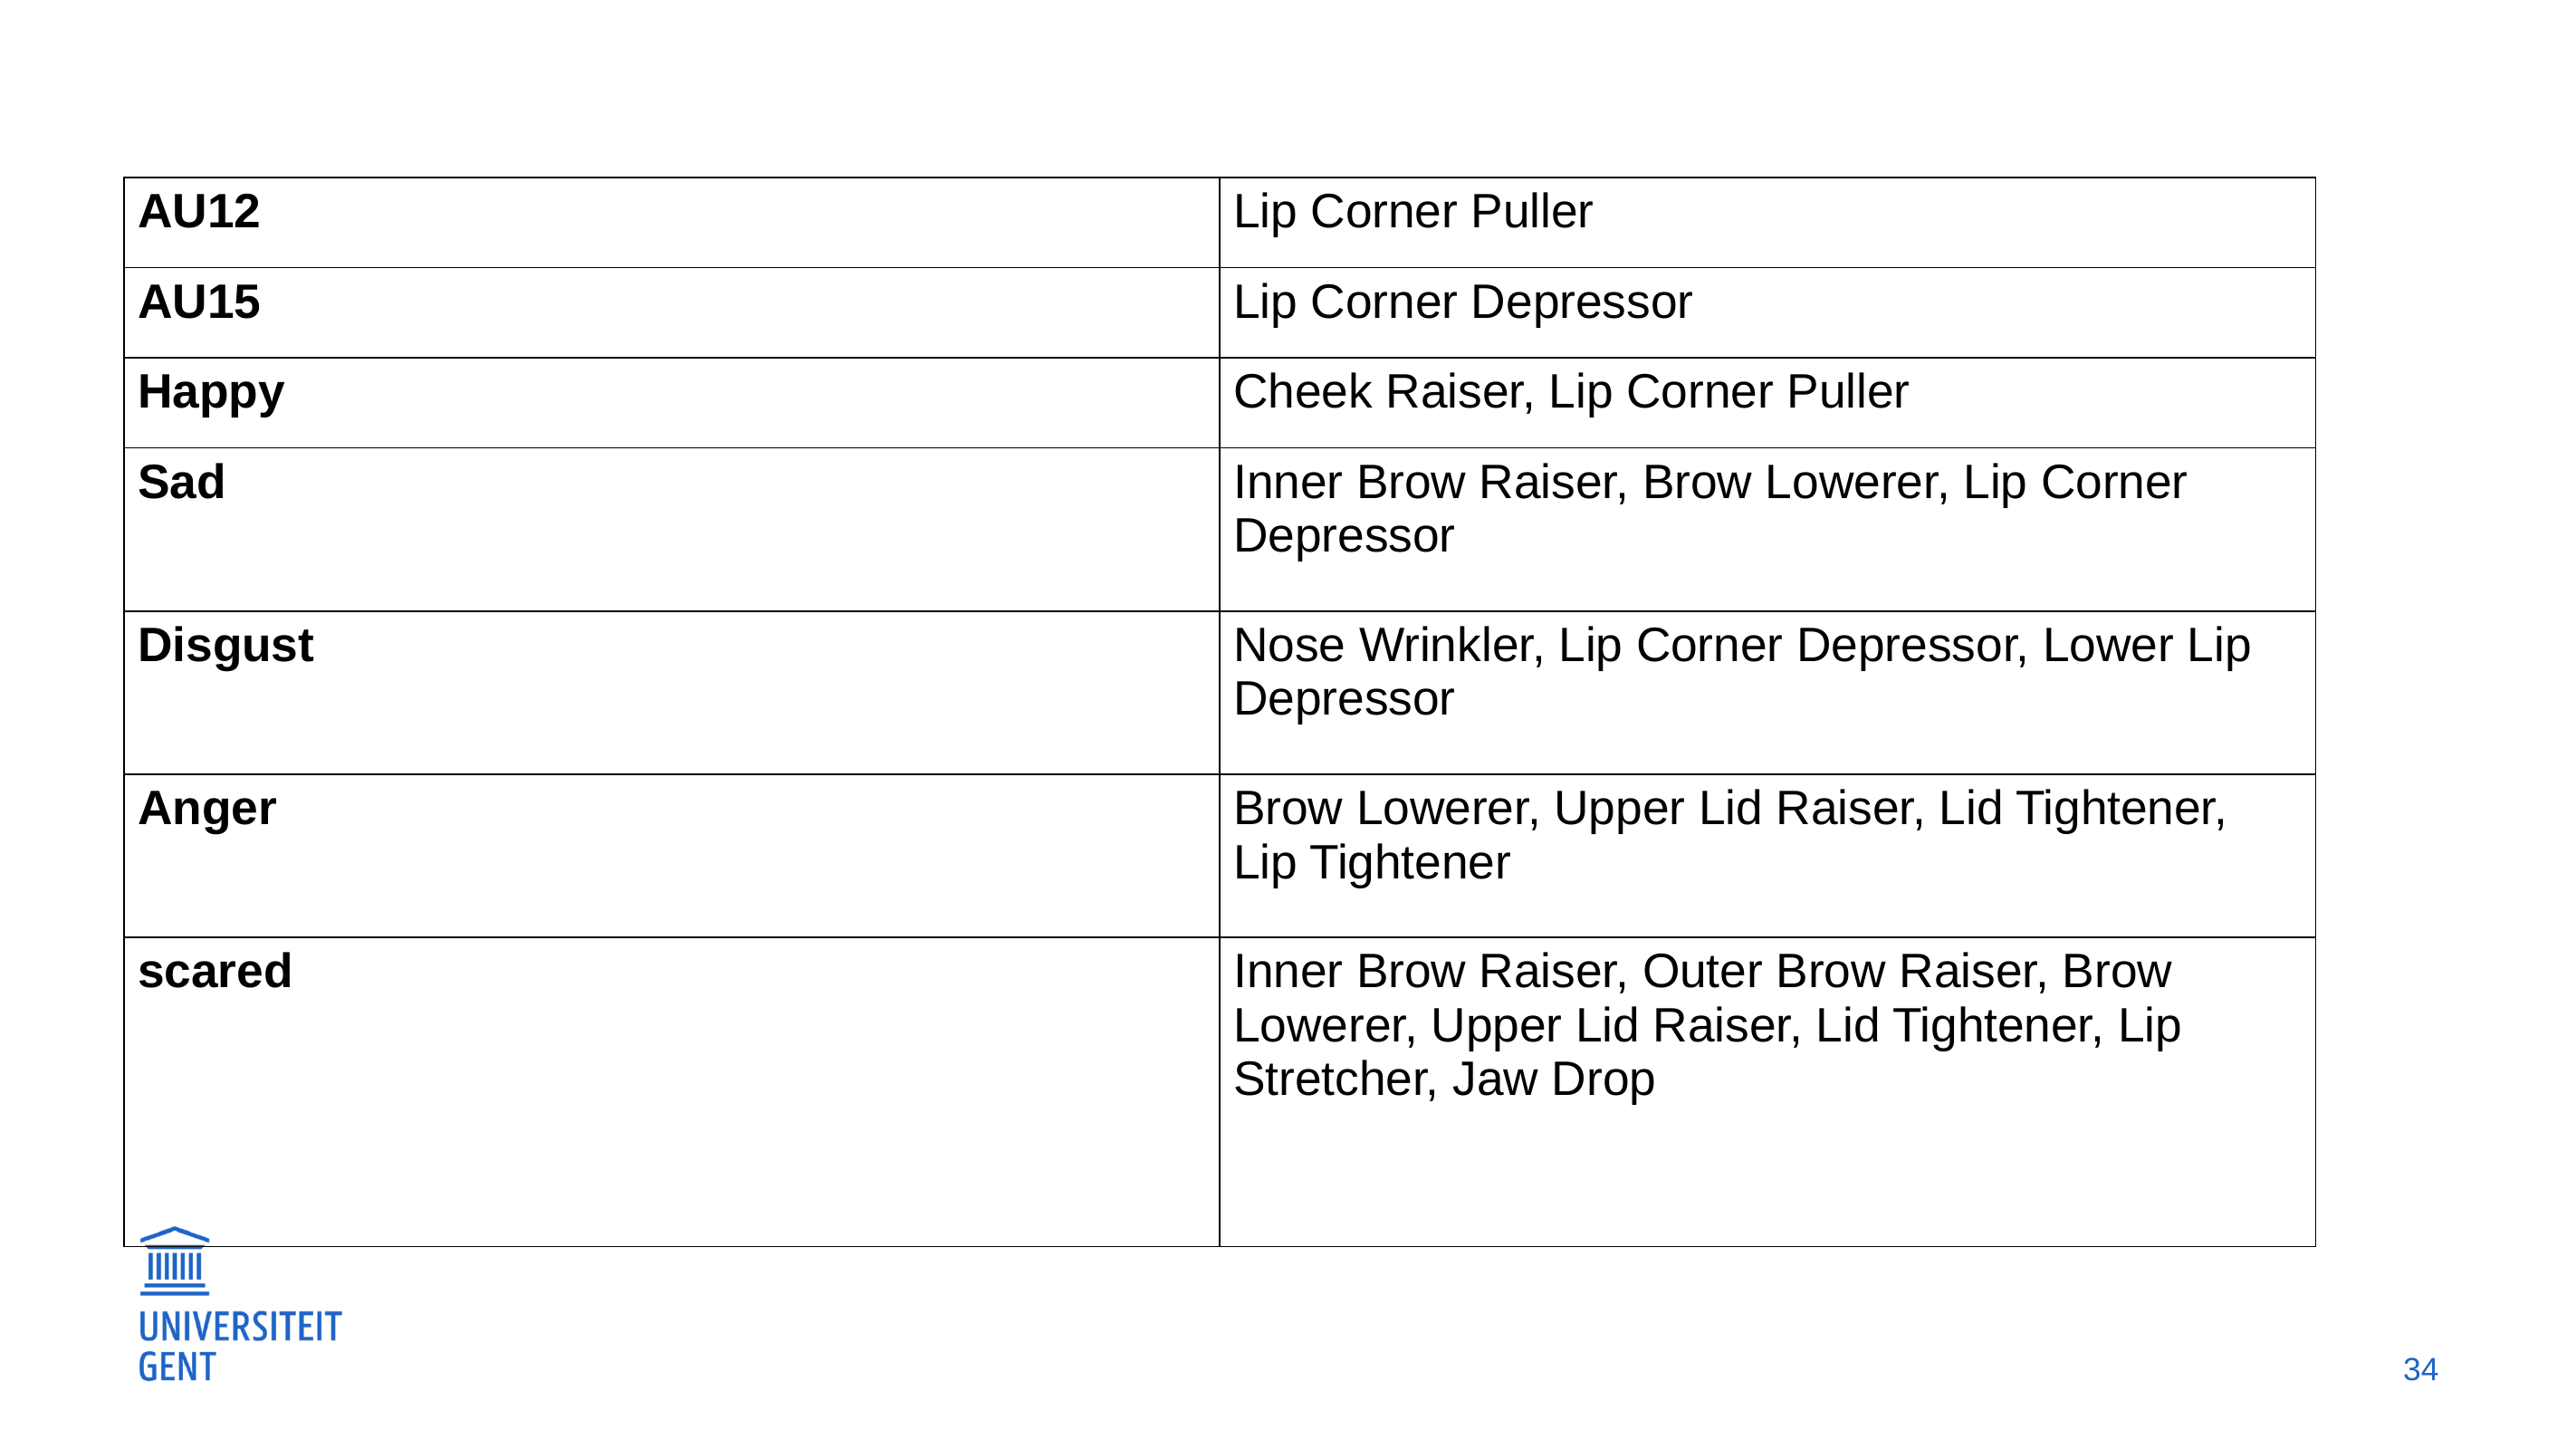

#
| AU12 | Lip Corner Puller |
| --- | --- |
| AU15 | Lip Corner Depressor |
| Happy | Cheek Raiser, Lip Corner Puller |
| Sad | Inner Brow Raiser, Brow Lowerer, Lip Corner Depressor |
| Disgust | Nose Wrinkler, Lip Corner Depressor, Lower Lip Depressor |
| Anger | Brow Lowerer, Upper Lid Raiser, Lid Tightener, Lip Tightener |
| scared | Inner Brow Raiser, Outer Brow Raiser, Brow Lowerer, Upper Lid Raiser, Lid Tightener, Lip Stretcher, Jaw Drop |
34